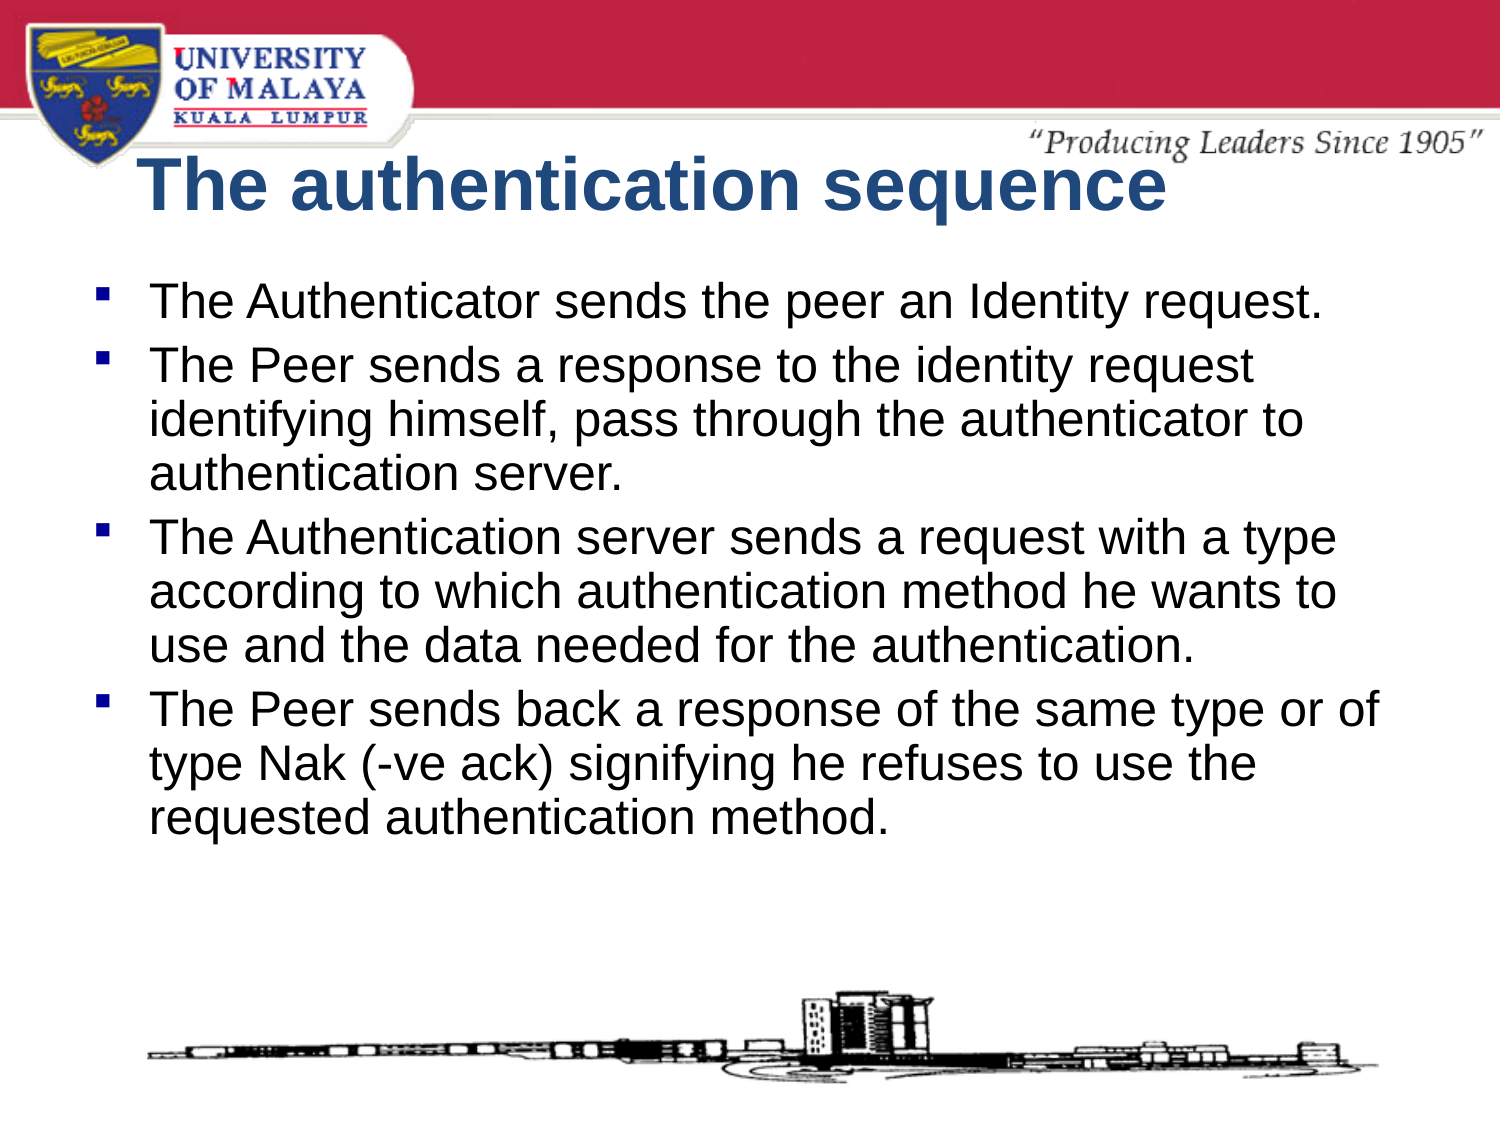

# The authentication sequence
The Authenticator sends the peer an Identity request.
The Peer sends a response to the identity request identifying himself, pass through the authenticator to authentication server.
The Authentication server sends a request with a type according to which authentication method he wants to use and the data needed for the authentication.
The Peer sends back a response of the same type or of type Nak (-ve ack) signifying he refuses to use the requested authentication method.